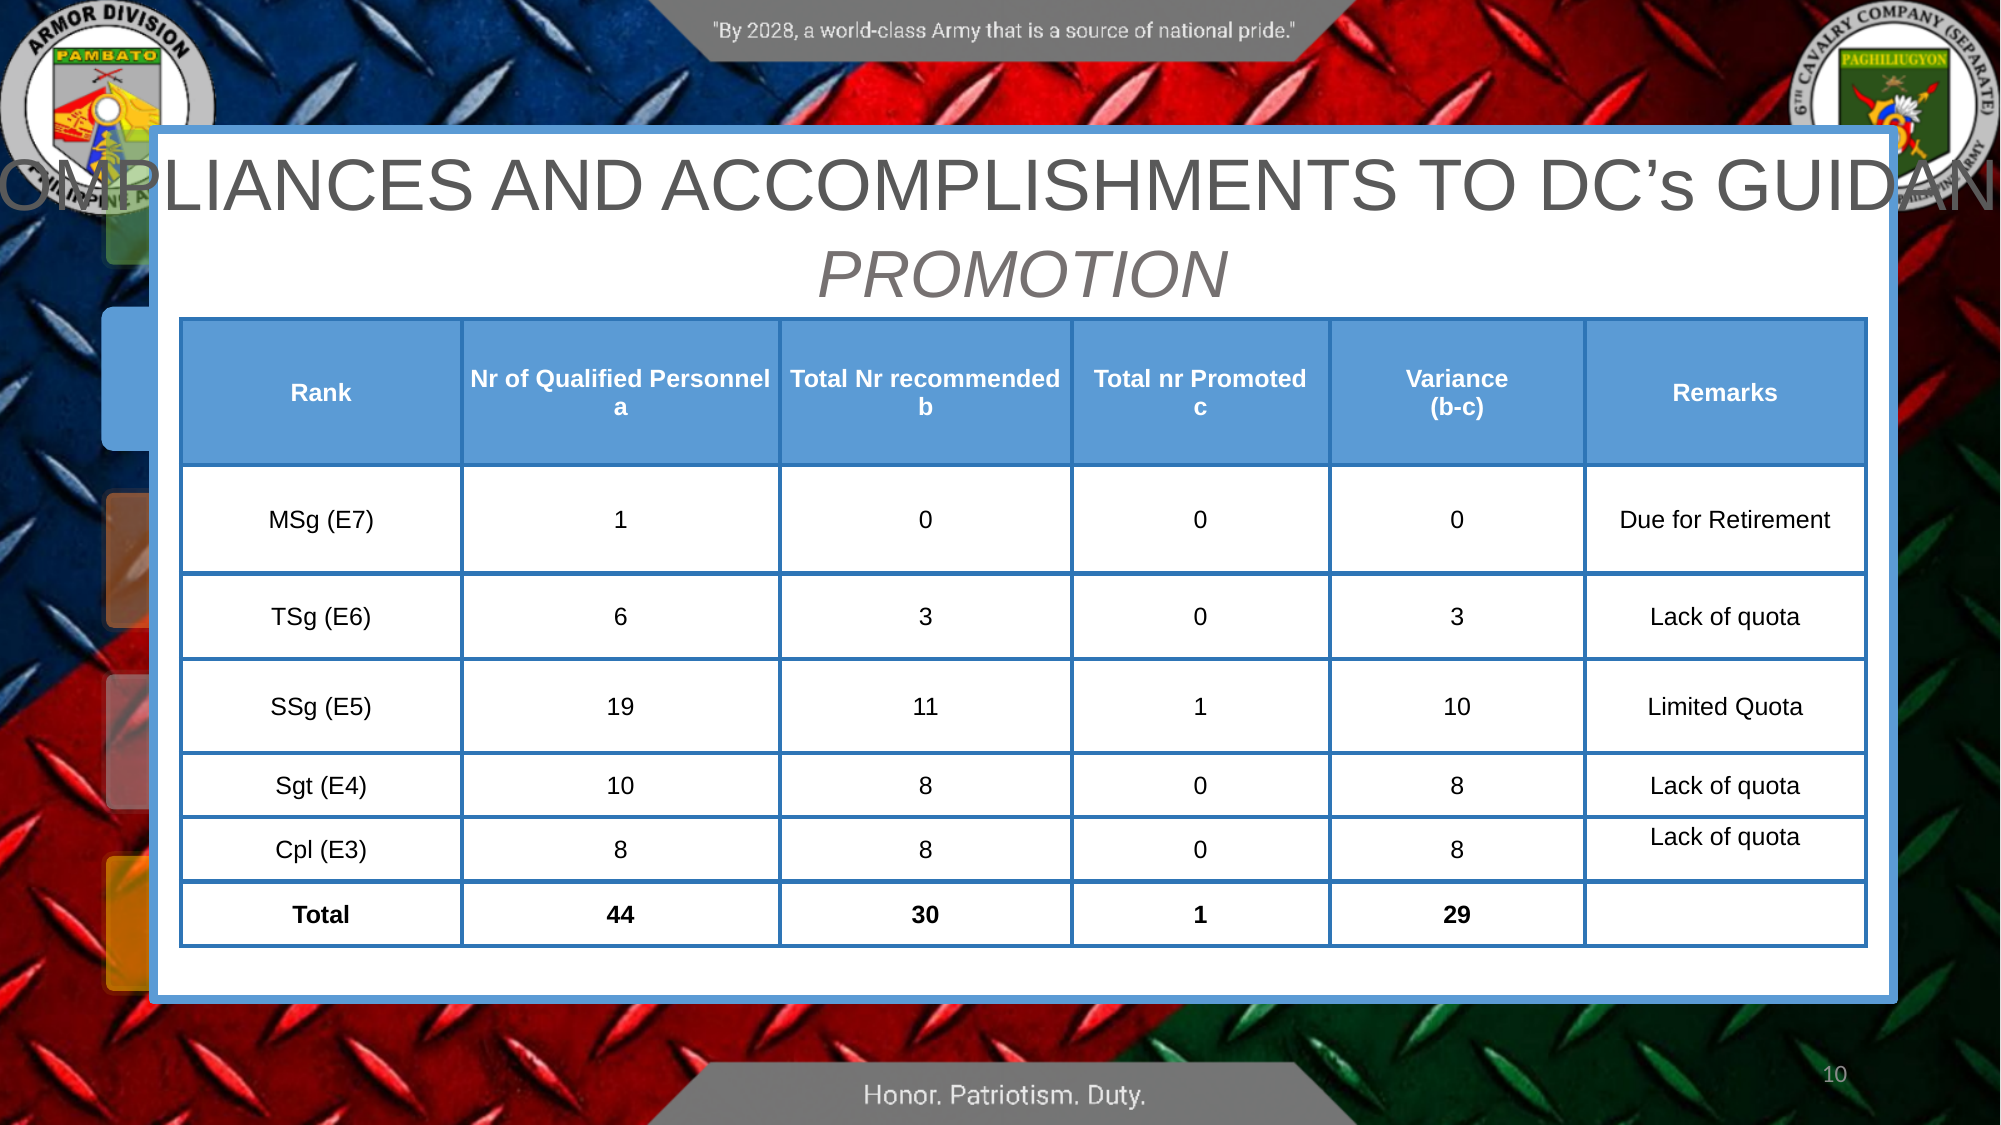

COMPLIANCES AND ACCOMPLISHMENTS TO DC’s GUIDANCE

PROMOTION
| Rank | Nr of Qualified Personnel a | Total Nr recommended b | Total nr Promoted c | Variance (b-c) | Remarks |
| --- | --- | --- | --- | --- | --- |
| MSg (E7) | 1 | 0 | 0 | 0 | Due for Retirement |
| TSg (E6) | 6 | 3 | 0 | 3 | Lack of quota |
| SSg (E5) | 19 | 11 | 1 | 10 | Limited Quota |
| Sgt (E4) | 10 | 8 | 0 | 8 | Lack of quota |
| Cpl (E3) | 8 | 8 | 0 | 8 | Lack of quota |
| Total | 44 | 30 | 1 | 29 |  |

10